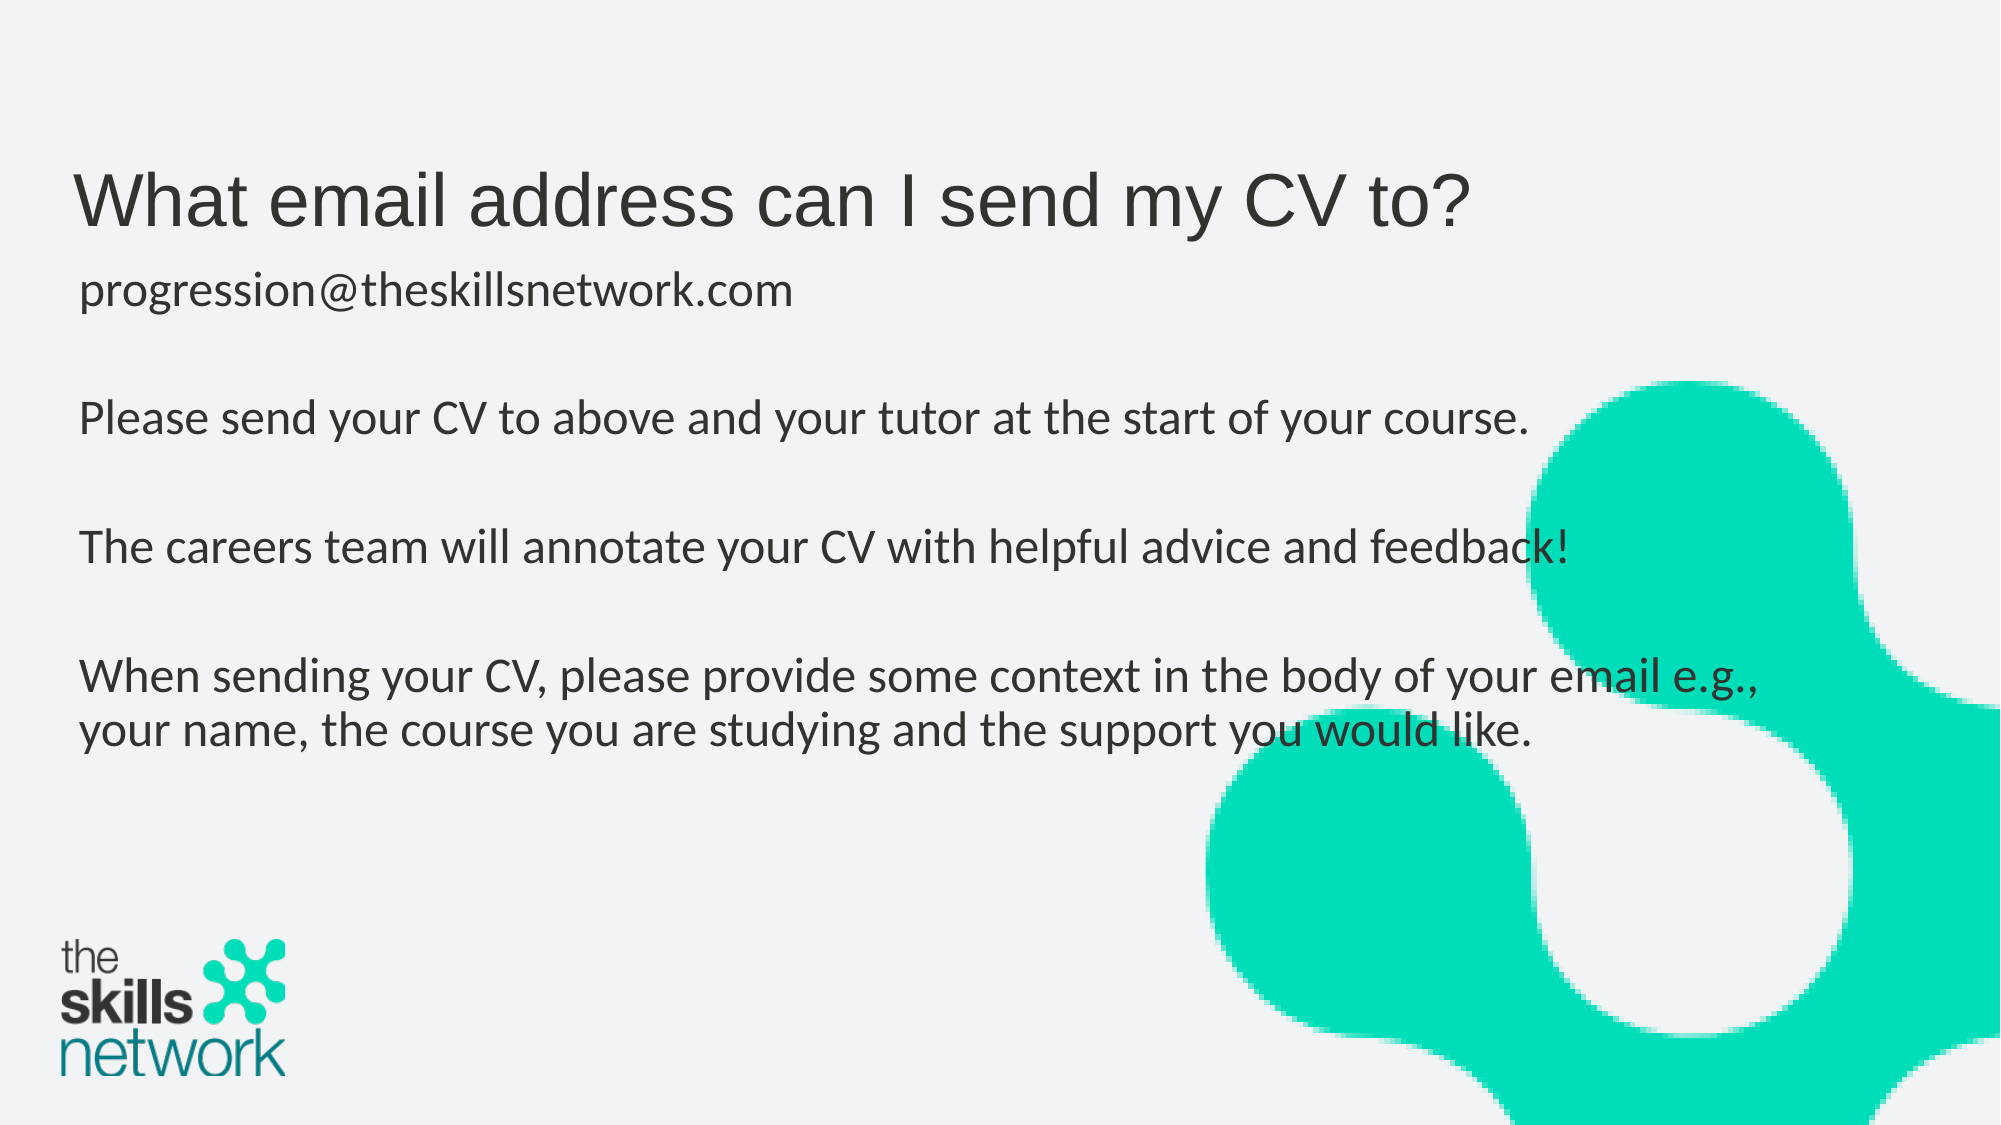

# What email address can I send my CV to?
progression@theskillsnetwork.com

Please send your CV to above and your tutor at the start of your course.

The careers team will annotate your CV with helpful advice and feedback!

When sending your CV, please provide some context in the body of your email e.g., your name, the course you are studying and the support you would like.